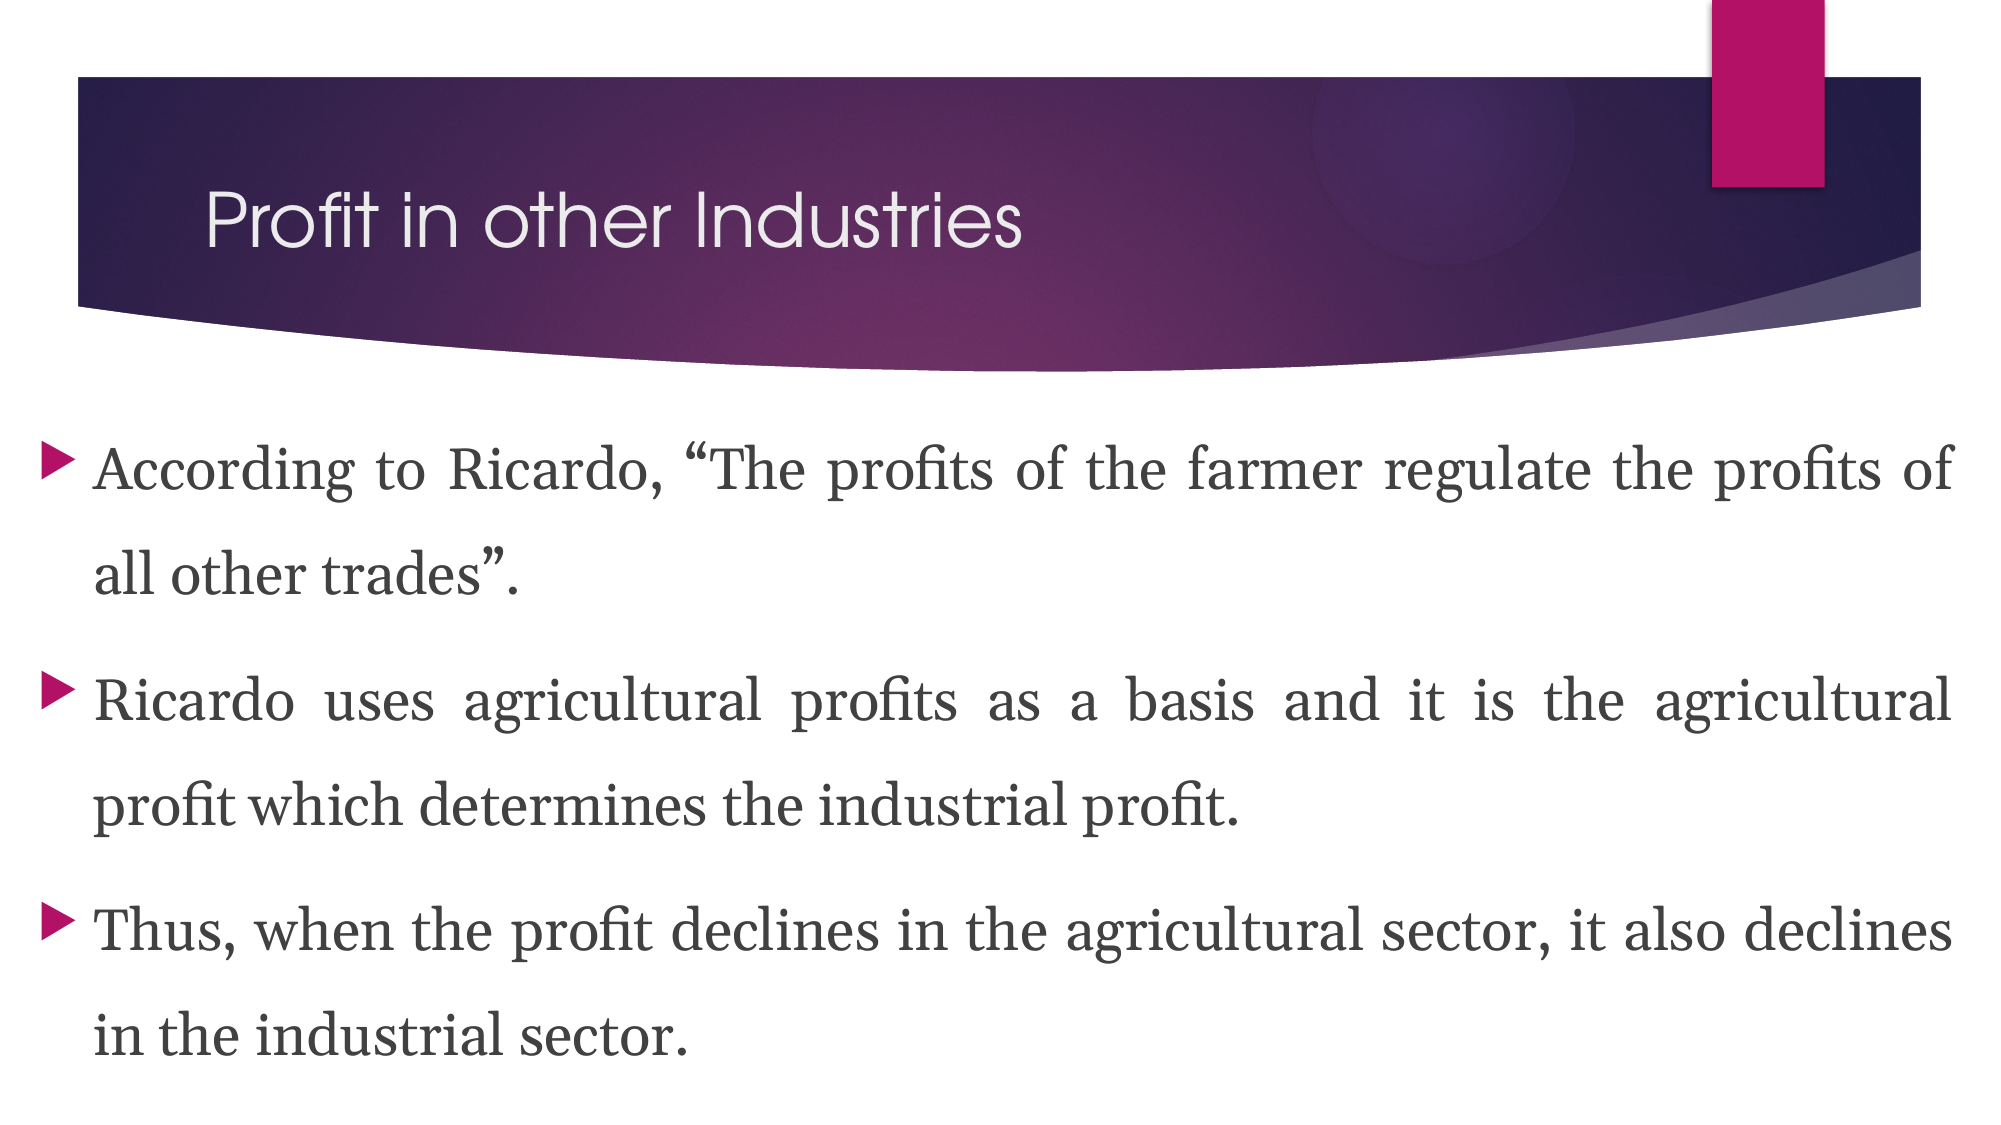

# Profit in other Industries
According to Ricardo, “The profits of the farmer regulate the profits of all other trades”.
Ricardo uses agricultural profits as a basis and it is the agricultural profit which determines the industrial profit.
Thus, when the profit declines in the agricultural sector, it also declines in the industrial sector.